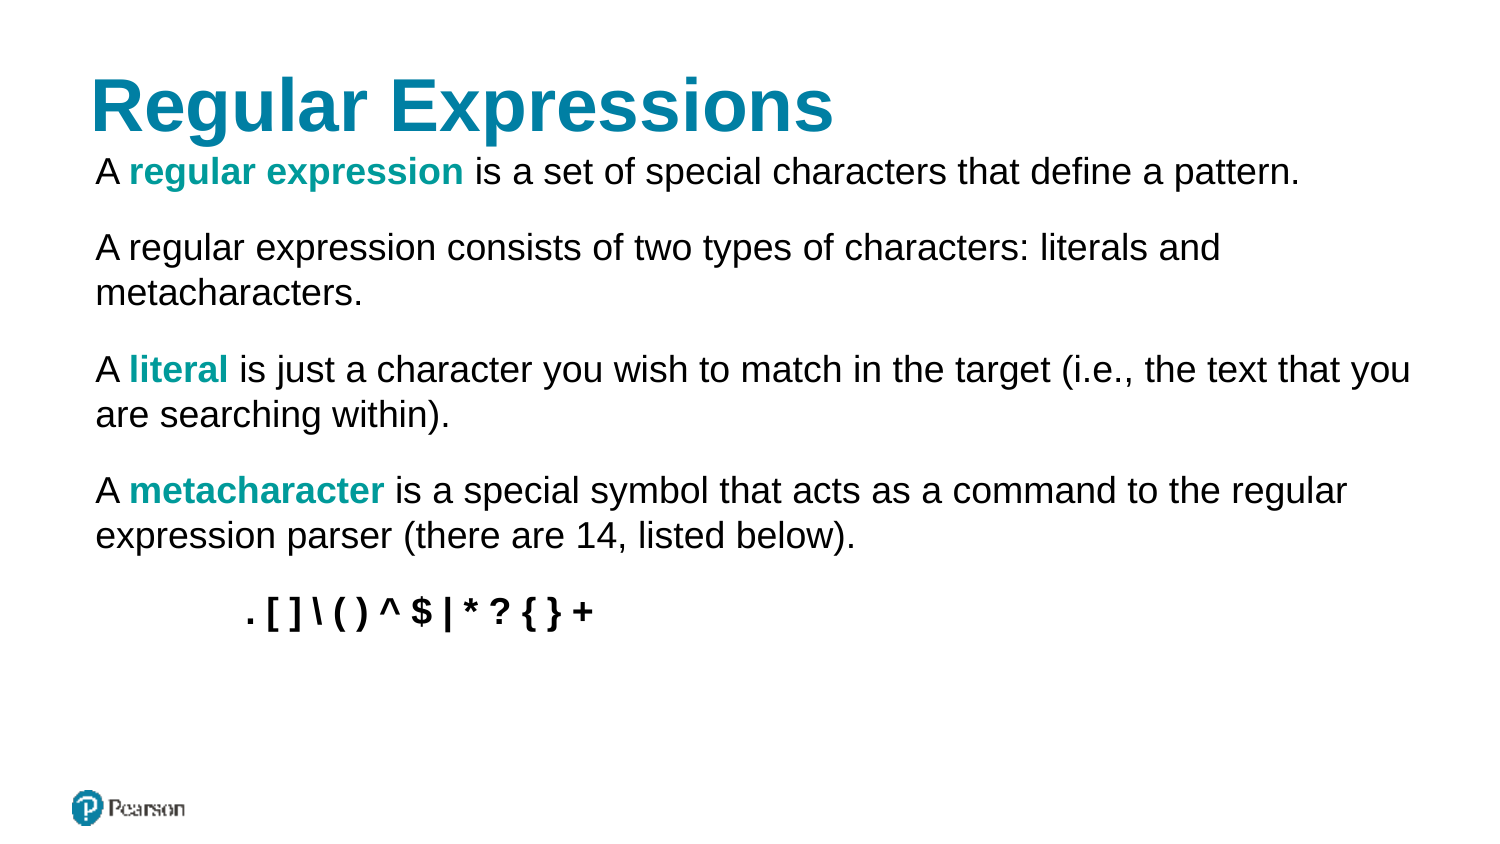

# Regular Expressions
A regular expression is a set of special characters that define a pattern.
A regular expression consists of two types of characters: literals and metacharacters.
A literal is just a character you wish to match in the target (i.e., the text that you are searching within).
A metacharacter is a special symbol that acts as a command to the regular expression parser (there are 14, listed below).
	. [ ] \ ( ) ^ $ | * ? { } +